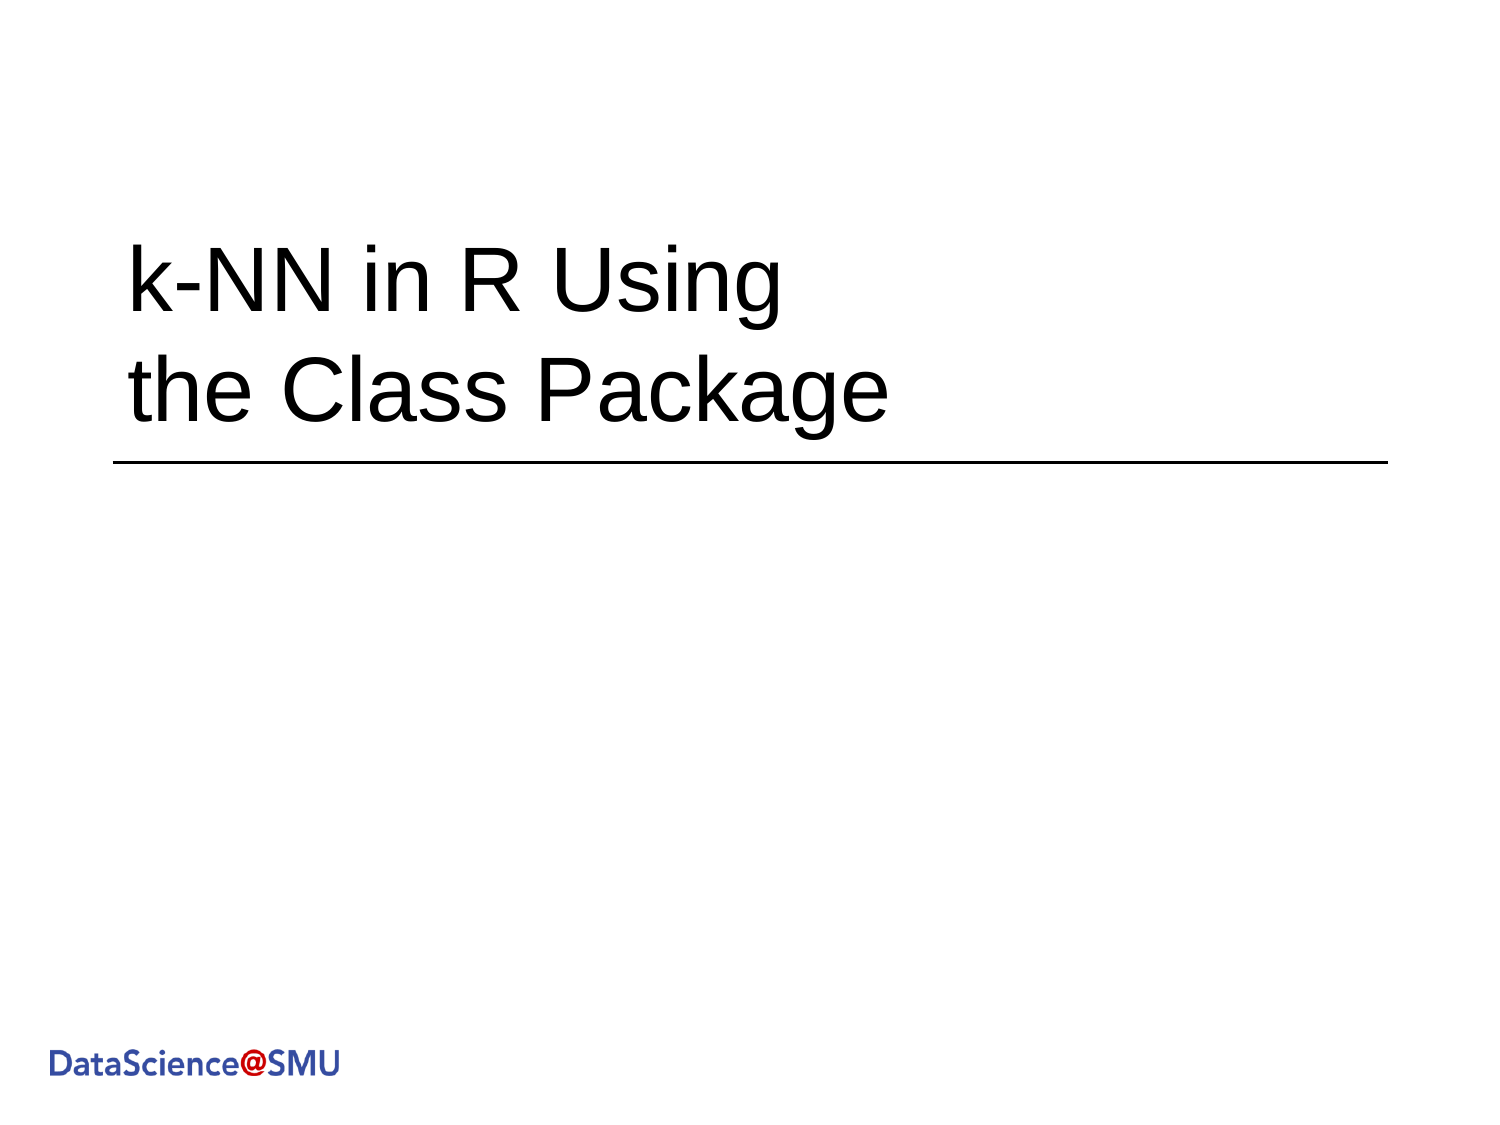

# k-NN in R Using the Class Package